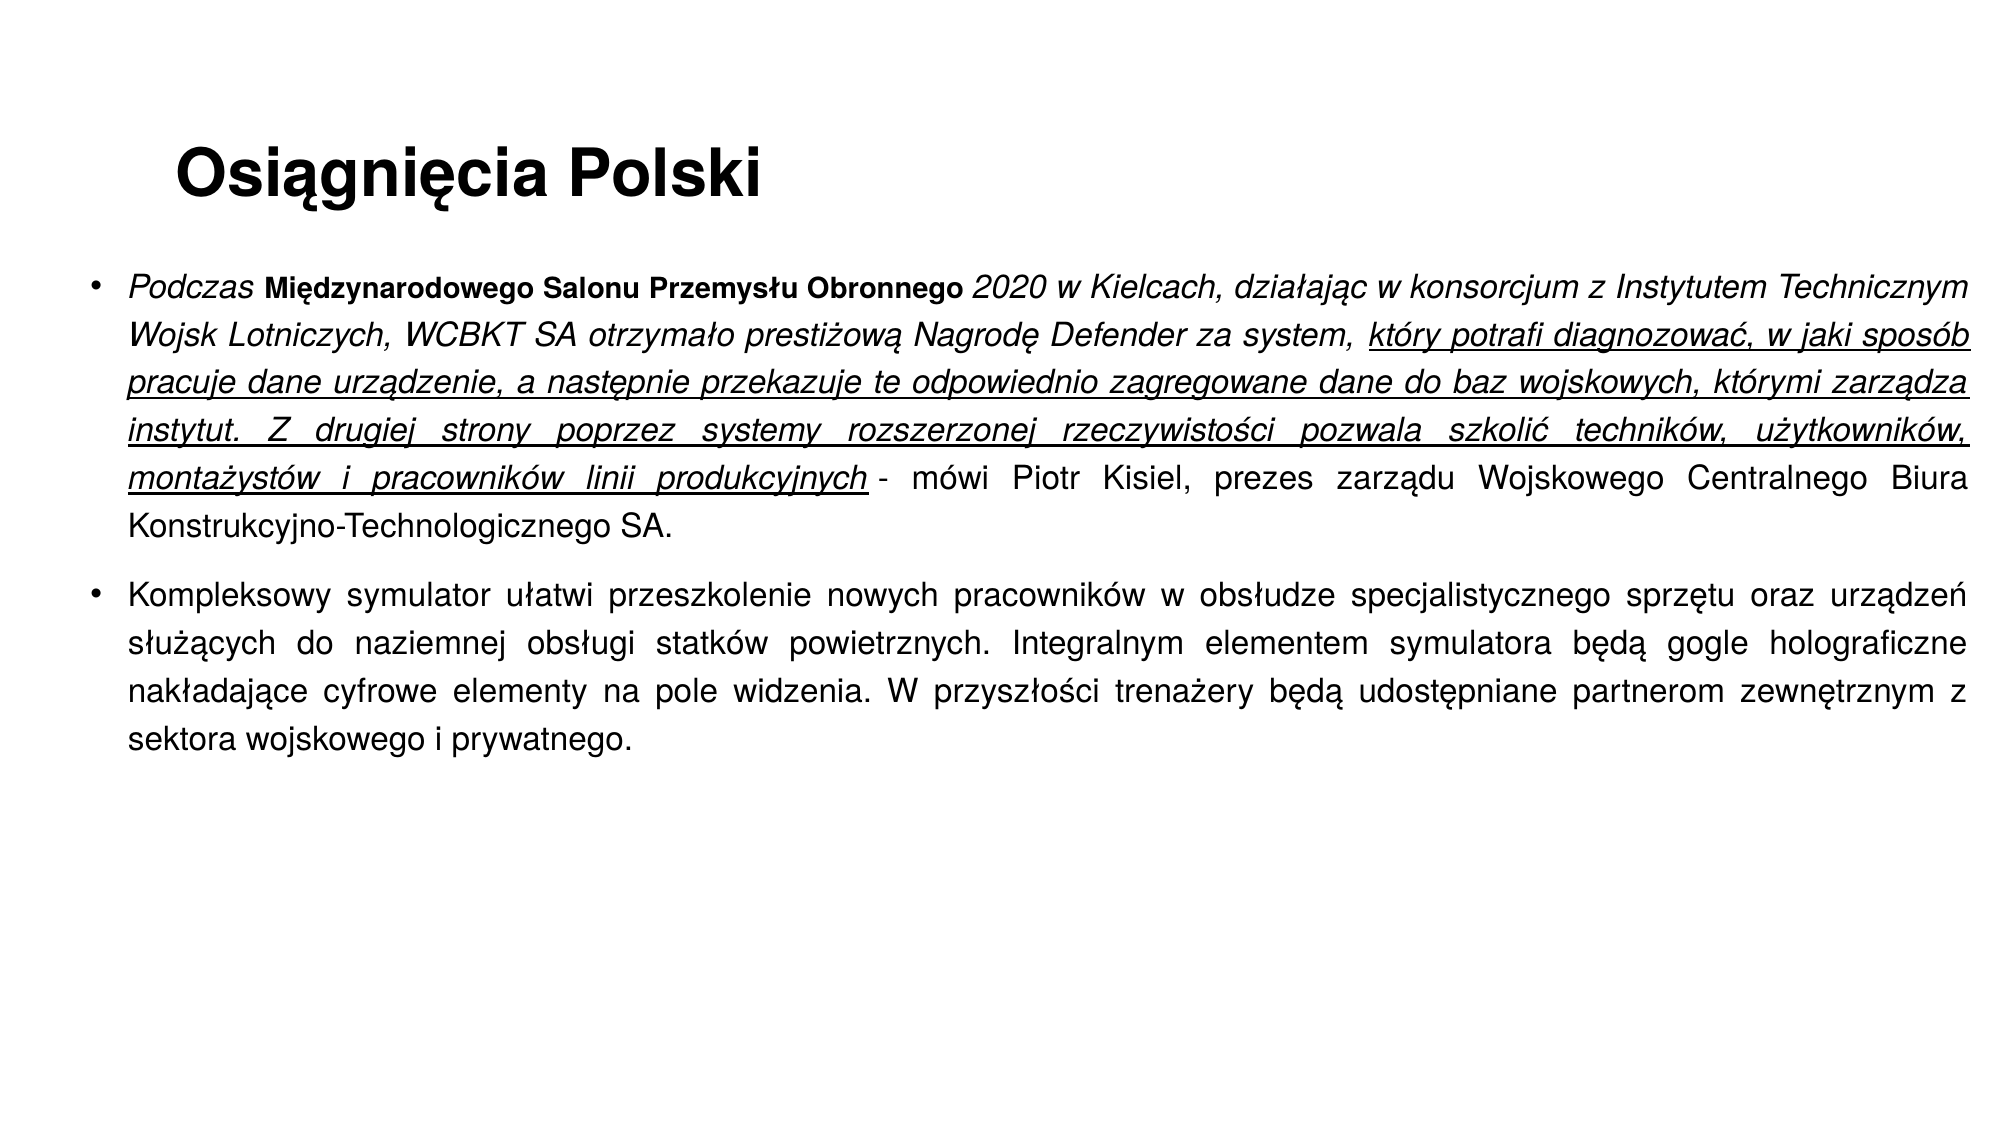

# Osiągnięcia Polski
Podczas Międzynarodowego Salonu Przemysłu Obronnego 2020 w Kielcach, działając w konsorcjum z Instytutem Technicznym Wojsk Lotniczych, WCBKT SA otrzymało prestiżową Nagrodę Defender za system, który potrafi diagnozować, w jaki sposób pracuje dane urządzenie, a następnie przekazuje te odpowiednio zagregowane dane do baz wojskowych, którymi zarządza instytut. Z drugiej strony poprzez systemy rozszerzonej rzeczywistości pozwala szkolić techników, użytkowników, montażystów i pracowników linii produkcyjnych - mówi Piotr Kisiel, prezes zarządu Wojskowego Centralnego Biura Konstrukcyjno-Technologicznego SA.
Kompleksowy symulator ułatwi przeszkolenie nowych pracowników w obsłudze specjalistycznego sprzętu oraz urządzeń służących do naziemnej obsługi statków powietrznych. Integralnym elementem symulatora będą gogle holograficzne nakładające cyfrowe elementy na pole widzenia. W przyszłości trenażery będą udostępniane partnerom zewnętrznym z sektora wojskowego i prywatnego.